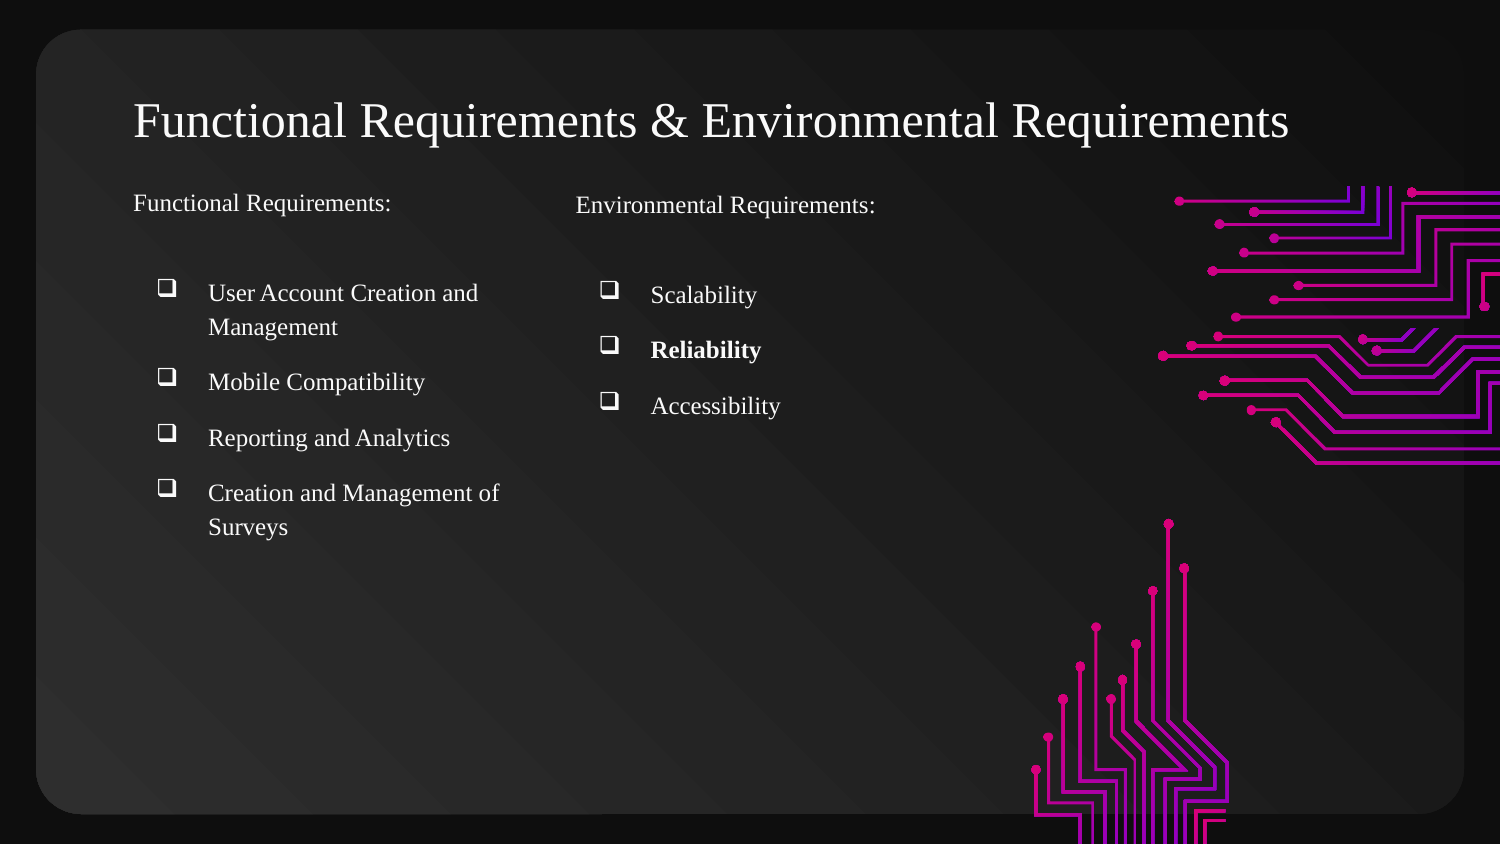

# Functional Requirements & Environmental Requirements
Functional Requirements:

User Account Creation and Management
Mobile Compatibility
Reporting and Analytics
Creation and Management of Surveys
Environmental Requirements:

Scalability
Reliability
Accessibility